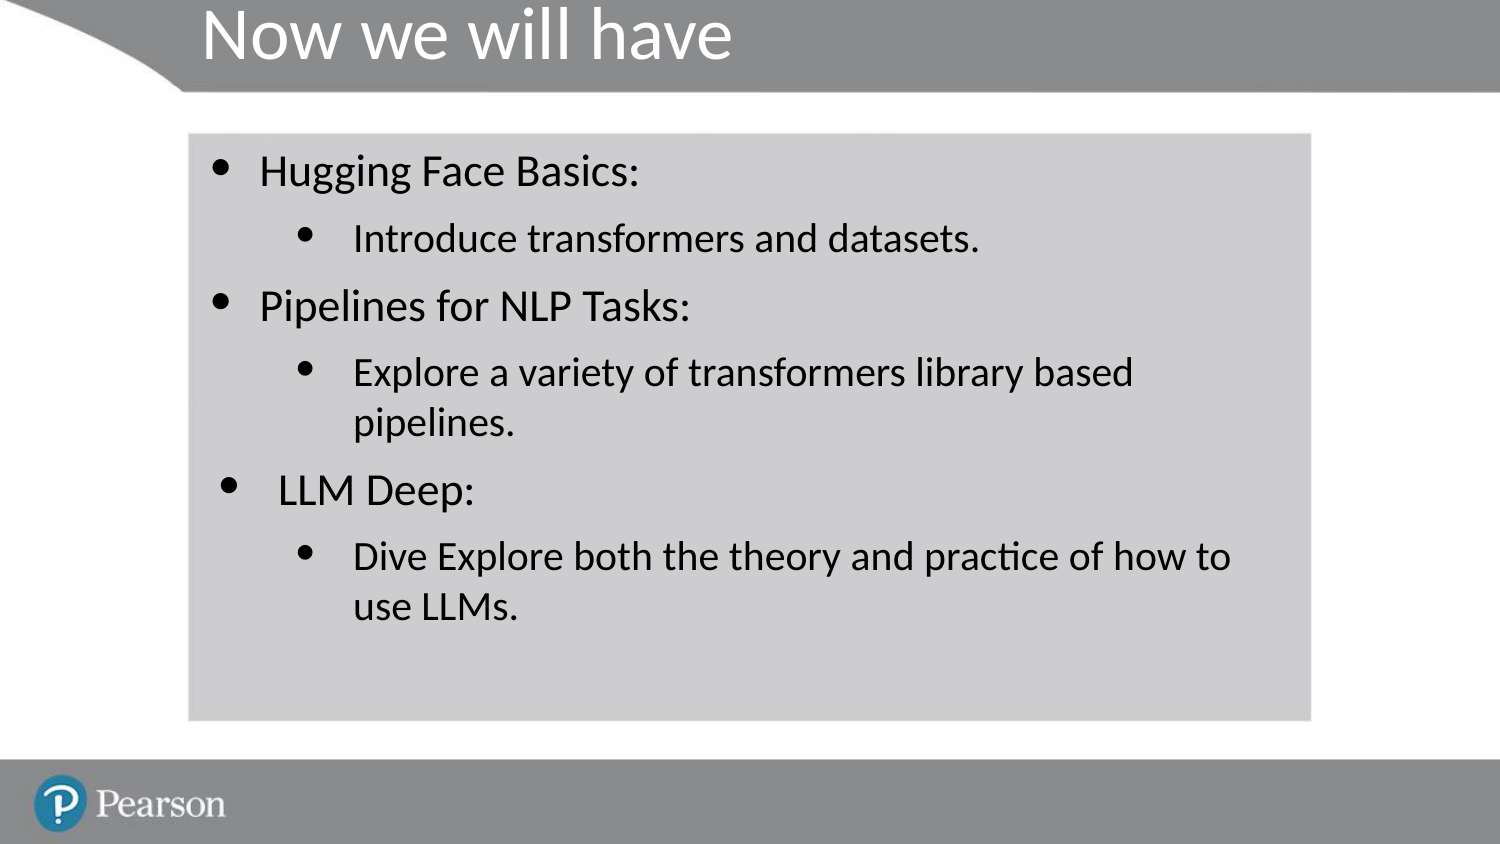

# Now we will have
Hugging Face Basics:
Introduce transformers and datasets.
Pipelines for NLP Tasks:
Explore a variety of transformers library based pipelines.
LLM Deep:
Dive Explore both the theory and practice of how to use LLMs.